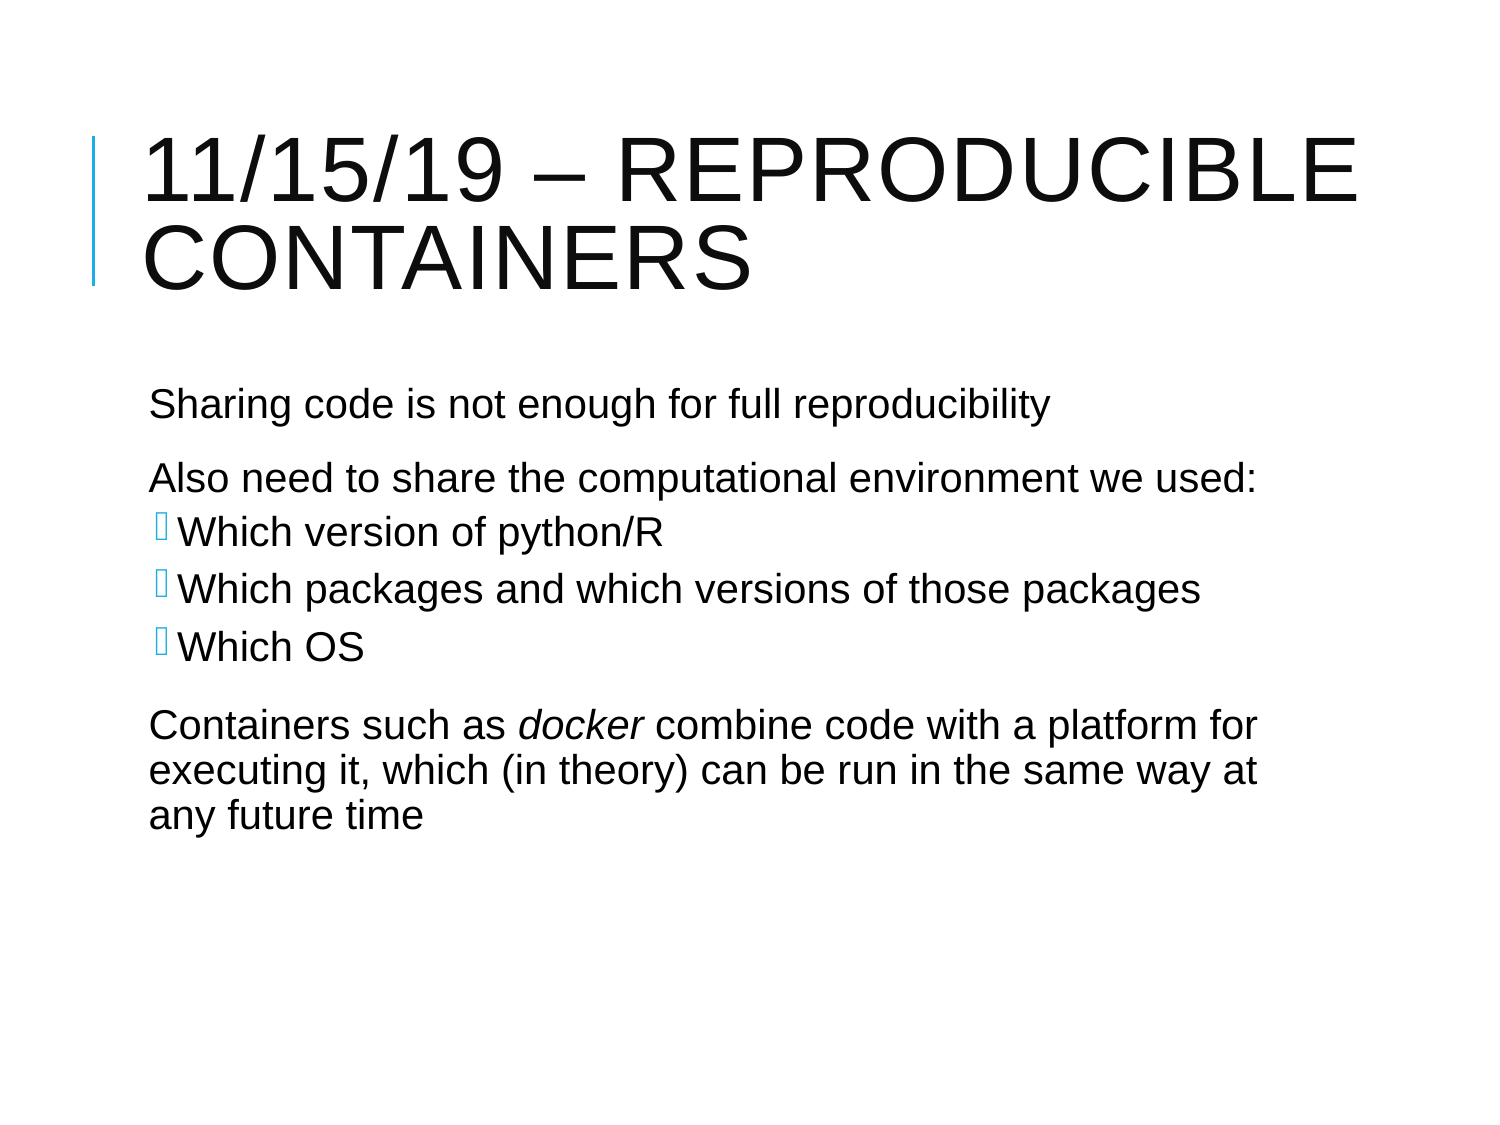

# 11/15/19 – reproducible containers
Sharing code is not enough for full reproducibility
Also need to share the computational environment we used:
Which version of python/R
Which packages and which versions of those packages
Which OS
Containers such as docker combine code with a platform for executing it, which (in theory) can be run in the same way at any future time